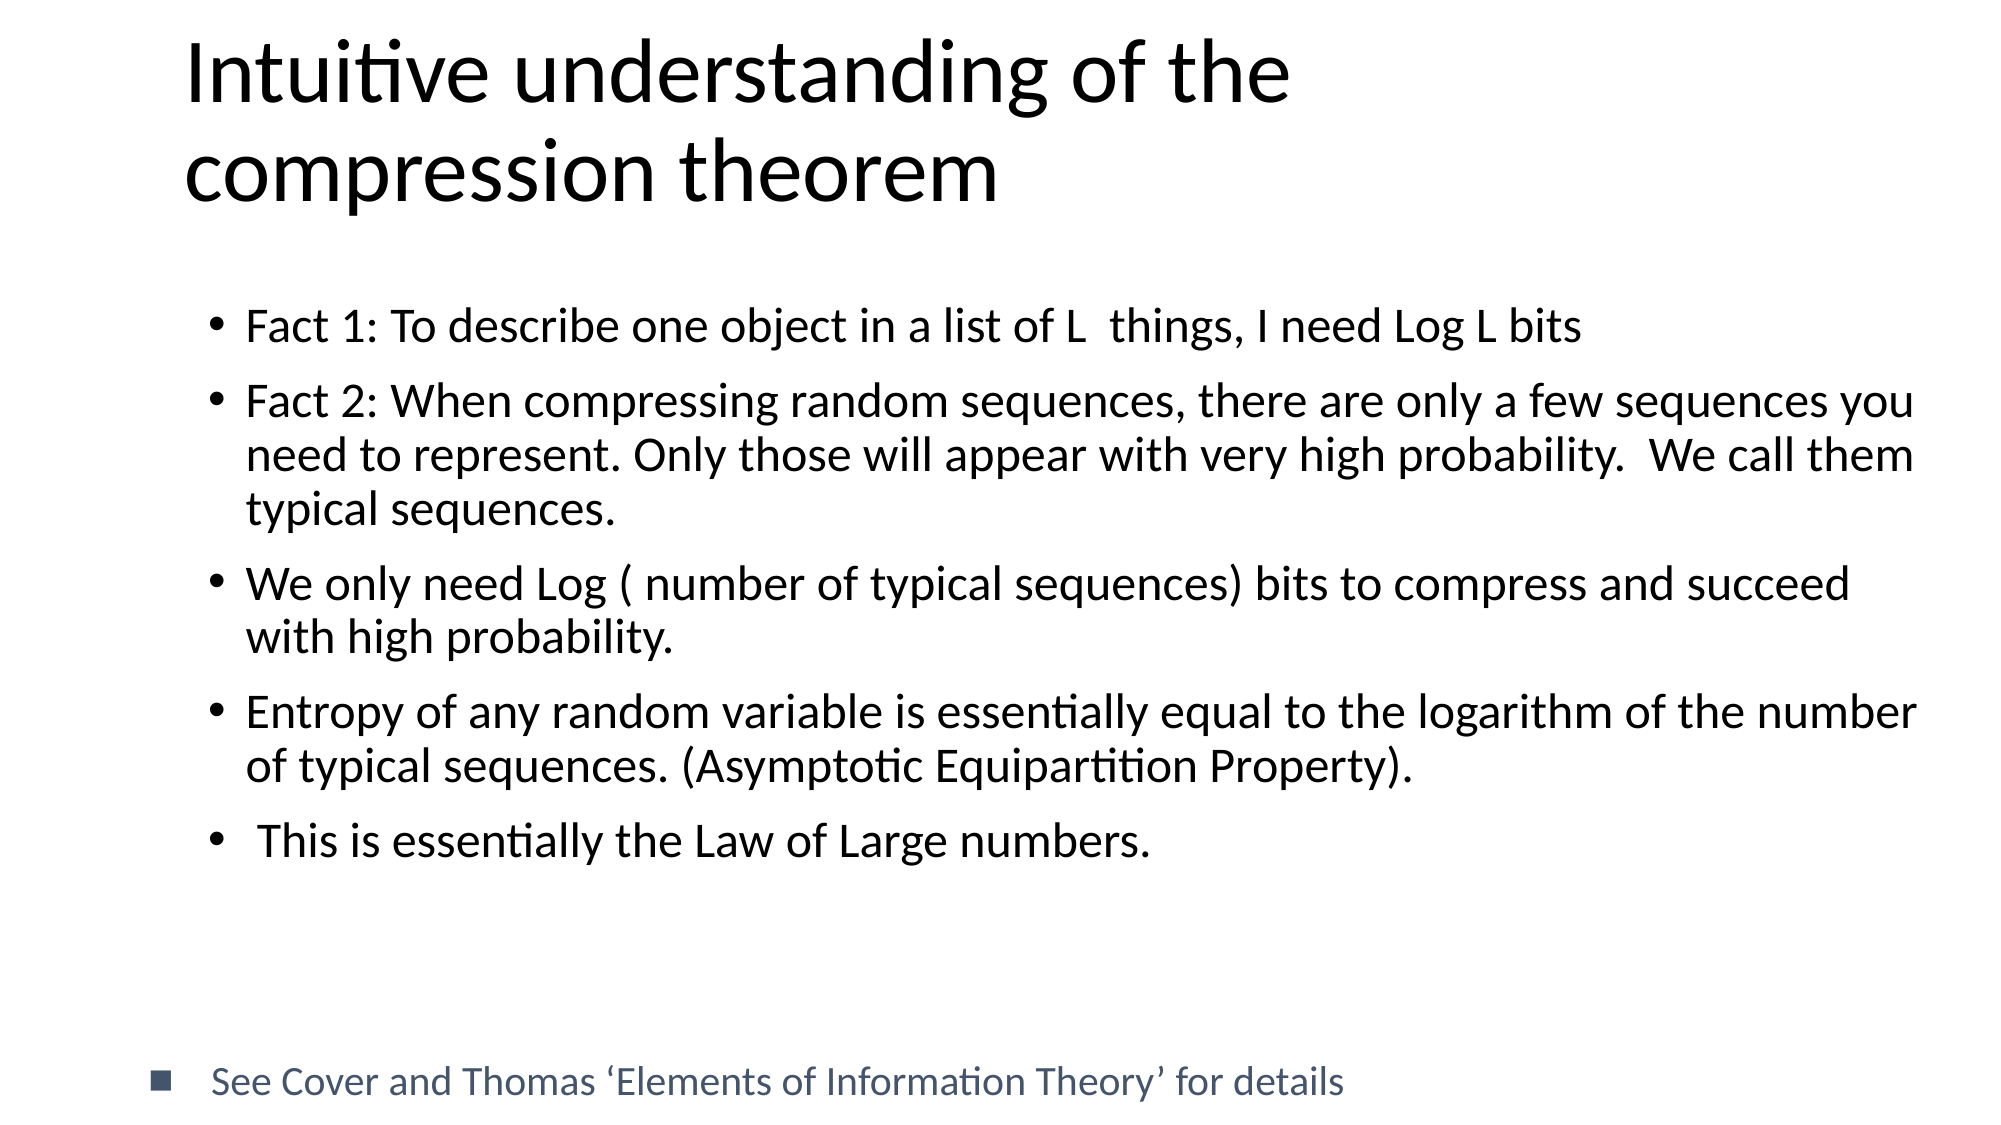

# Intuitive understanding of the compression theorem
Fact 1: To describe one object in a list of L  things, I need Log L bits
Fact 2: When compressing random sequences, there are only a few sequences you need to represent. Only those will appear with very high probability.  We call them typical sequences.
We only need Log ( number of typical sequences) bits to compress and succeed with high probability.
Entropy of any random variable is essentially equal to the logarithm of the number of typical sequences. (Asymptotic Equipartition Property).
 This is essentially the Law of Large numbers.

See Cover and Thomas ‘Elements of Information Theory’ for details